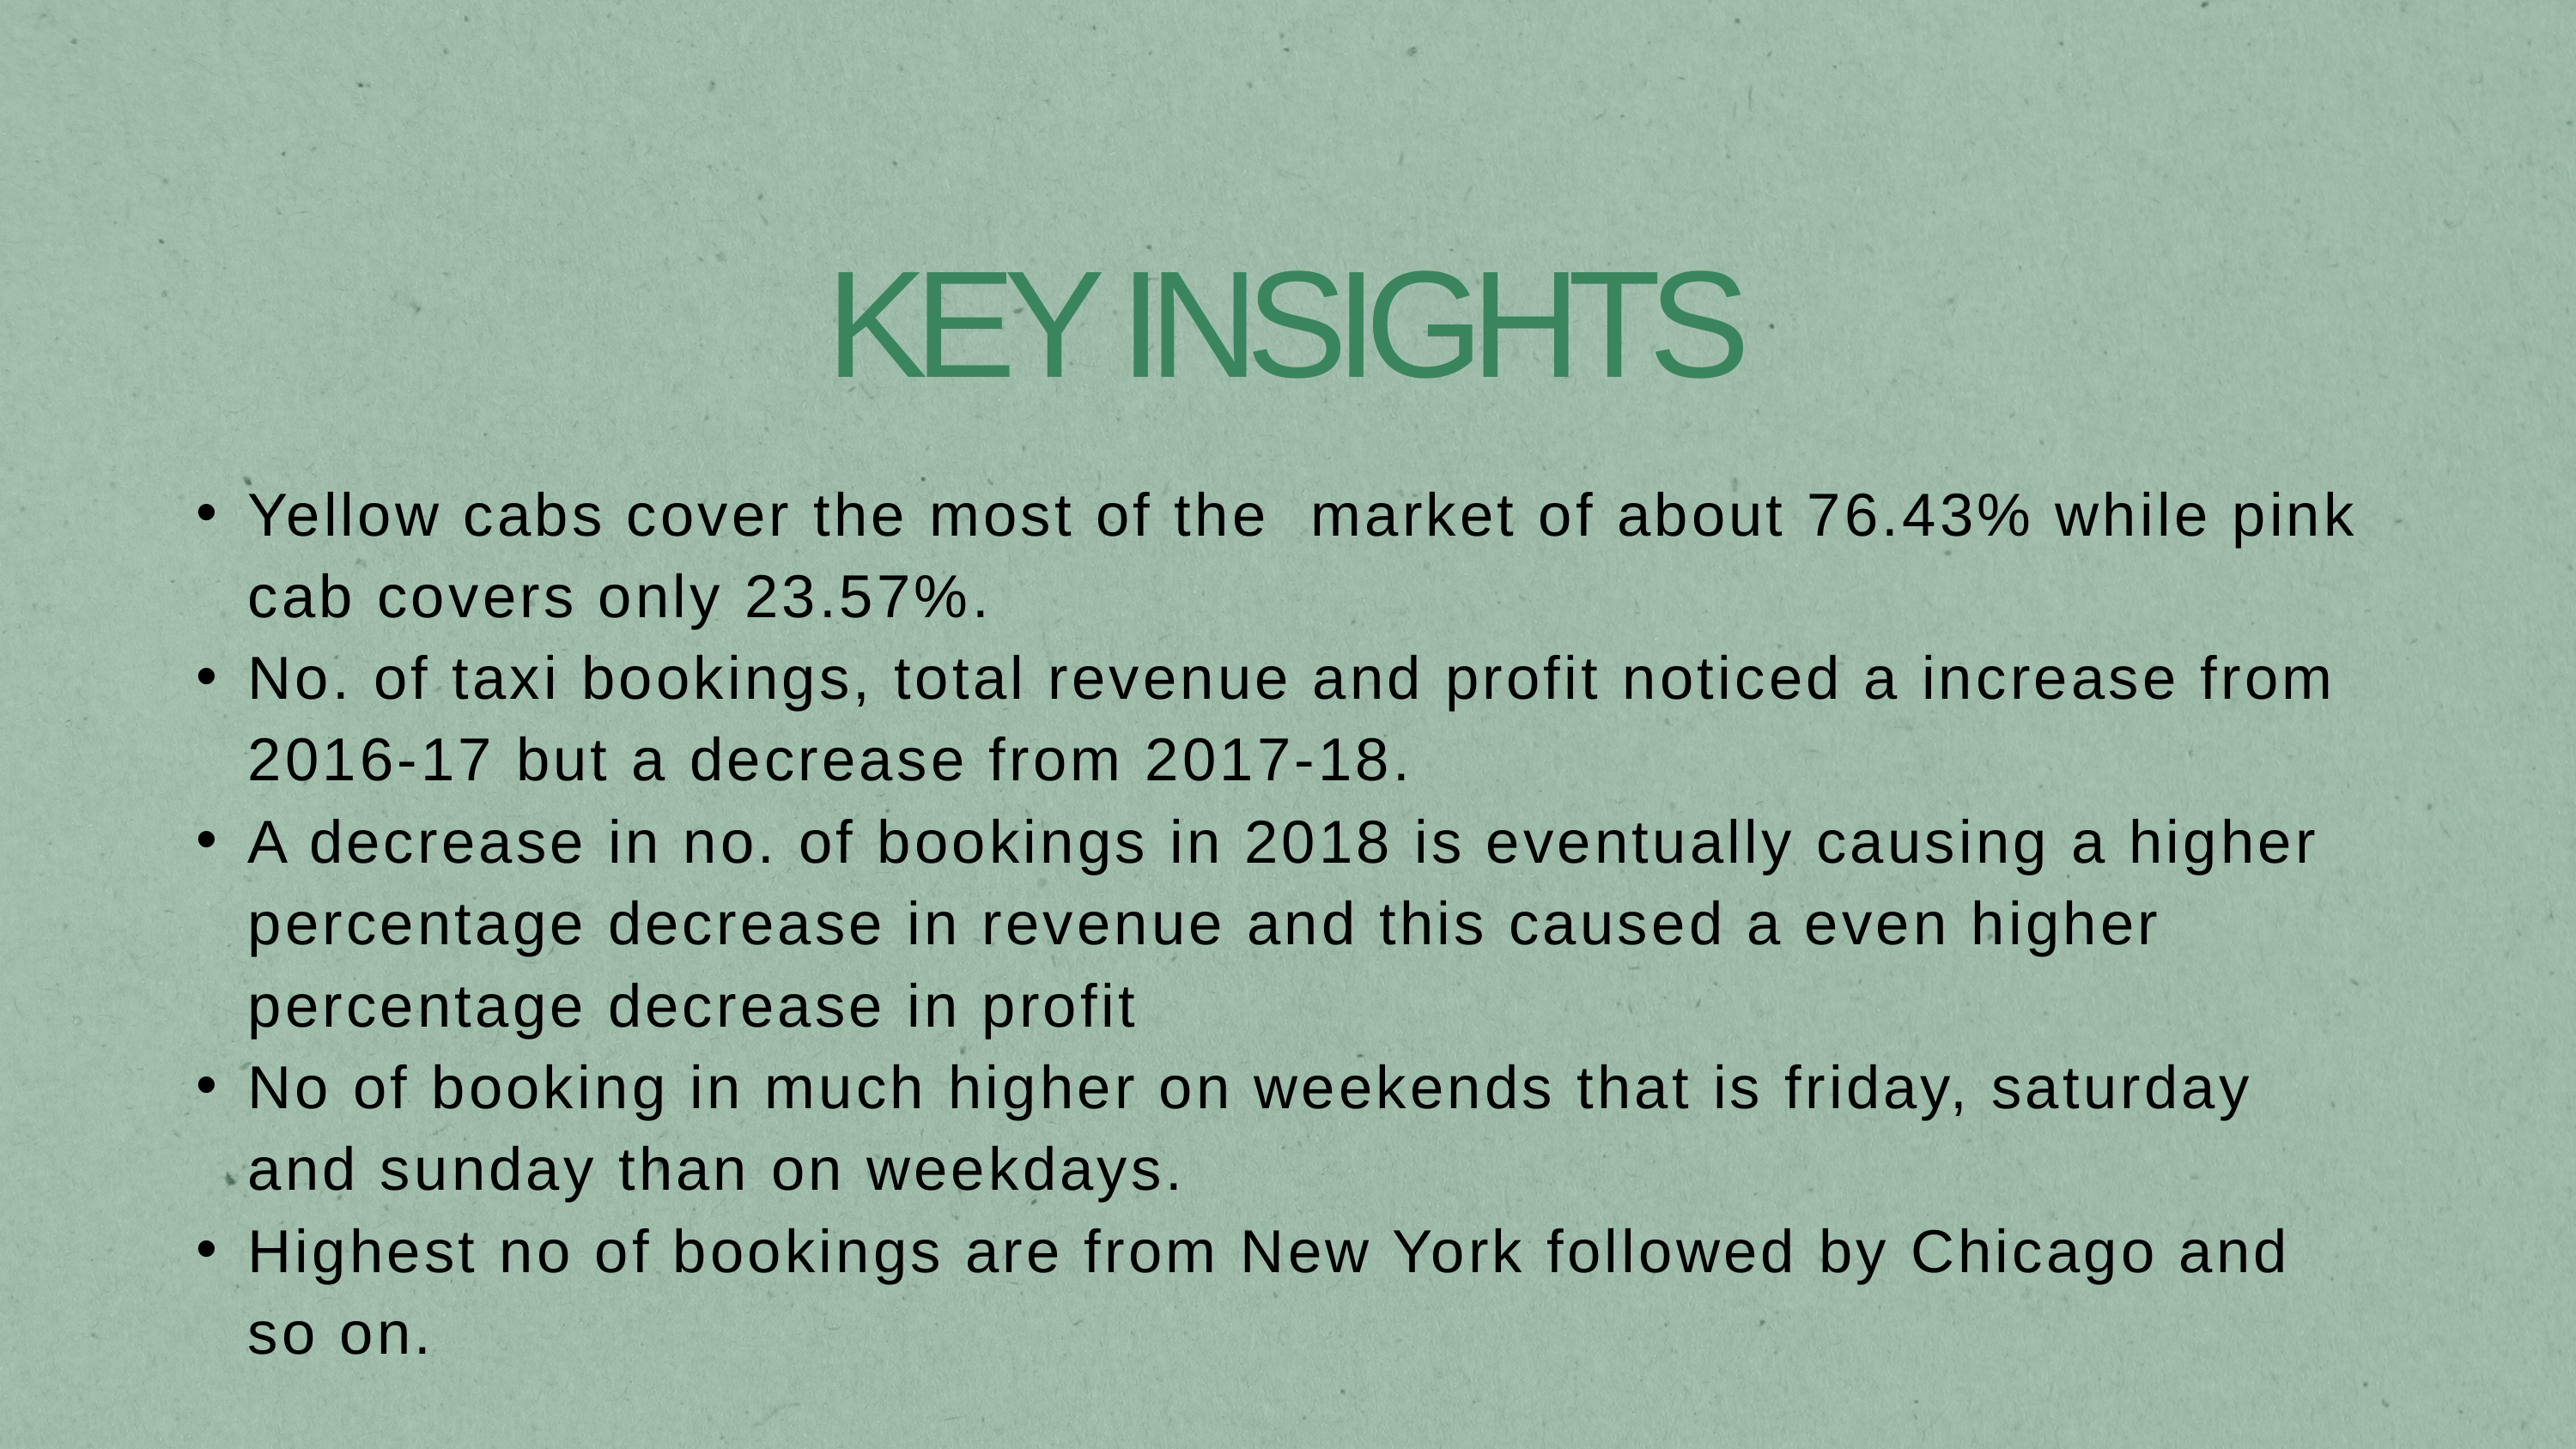

KEY INSIGHTS
Yellow cabs cover the most of the  market of about 76.43% while pink cab covers only 23.57%.
No. of taxi bookings, total revenue and profit noticed a increase from 2016-17 but a decrease from 2017-18.
A decrease in no. of bookings in 2018 is eventually causing a higher percentage decrease in revenue and this caused a even higher percentage decrease in profit
No of booking in much higher on weekends that is friday, saturday and sunday than on weekdays.
Highest no of bookings are from New York followed by Chicago and so on.